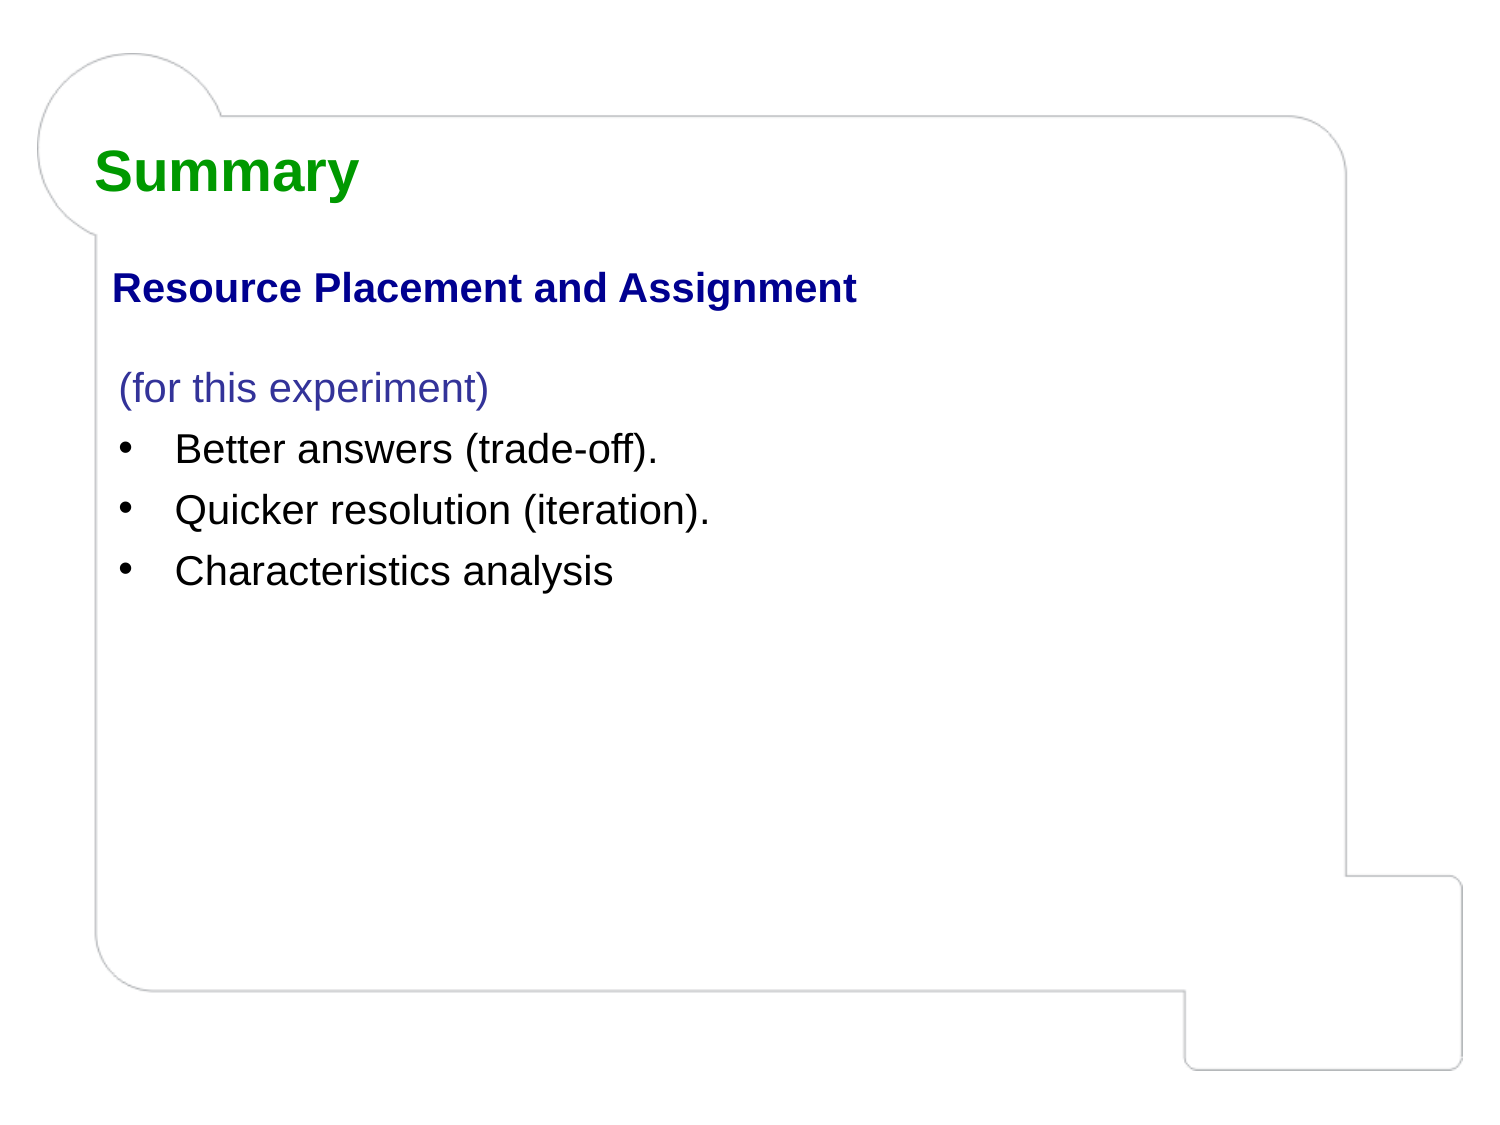

Summary
Resource Placement and Assignment

(for this experiment)
Better answers (trade-off).
Quicker resolution (iteration).
Characteristics analysis